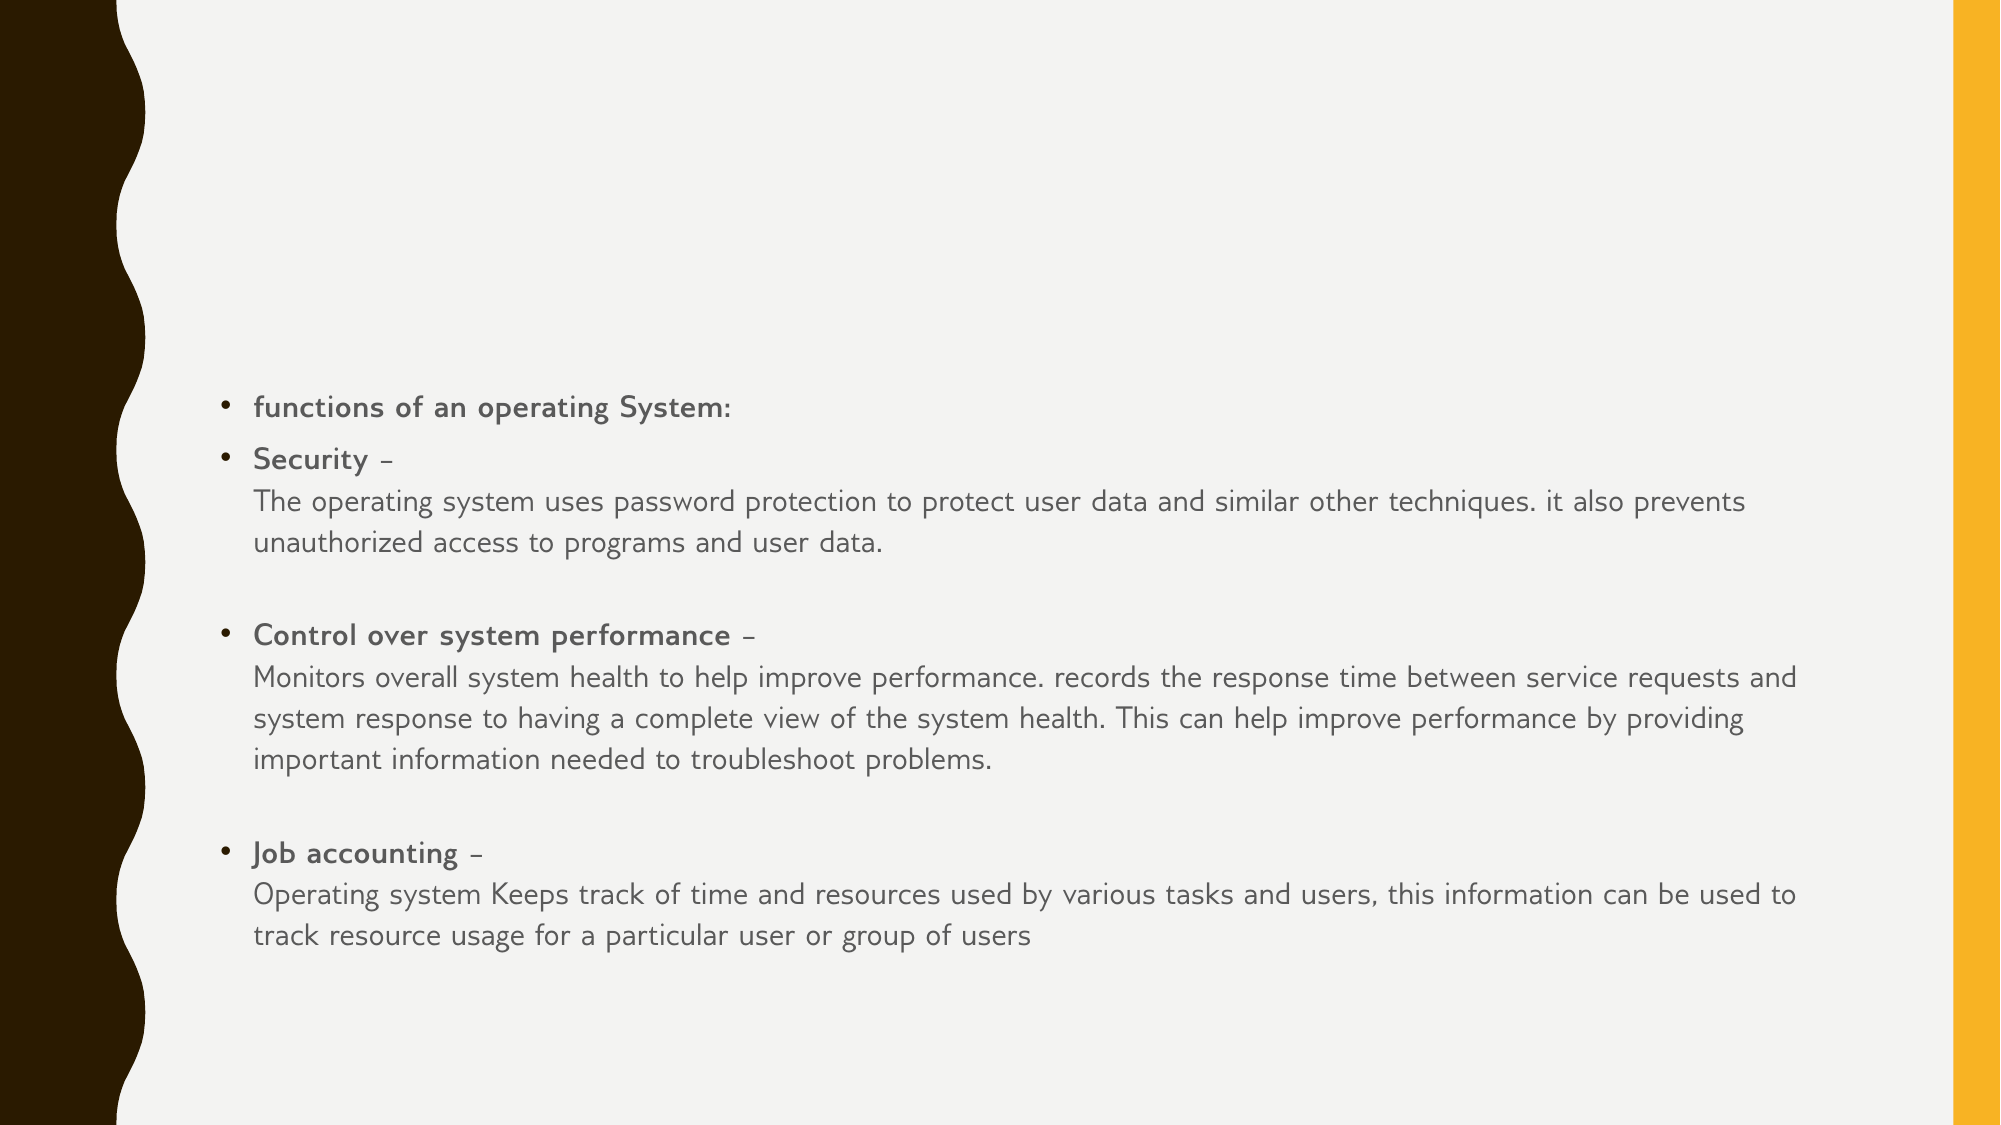

#
functions of an operating System:
Security – 
The operating system uses password protection to protect user data and similar other techniques. it also prevents unauthorized access to programs and user data.
Control over system performance – 
Monitors overall system health to help improve performance. records the response time between service requests and system response to having a complete view of the system health. This can help improve performance by providing important information needed to troubleshoot problems.
Job accounting – 
Operating system Keeps track of time and resources used by various tasks and users, this information can be used to track resource usage for a particular user or group of users